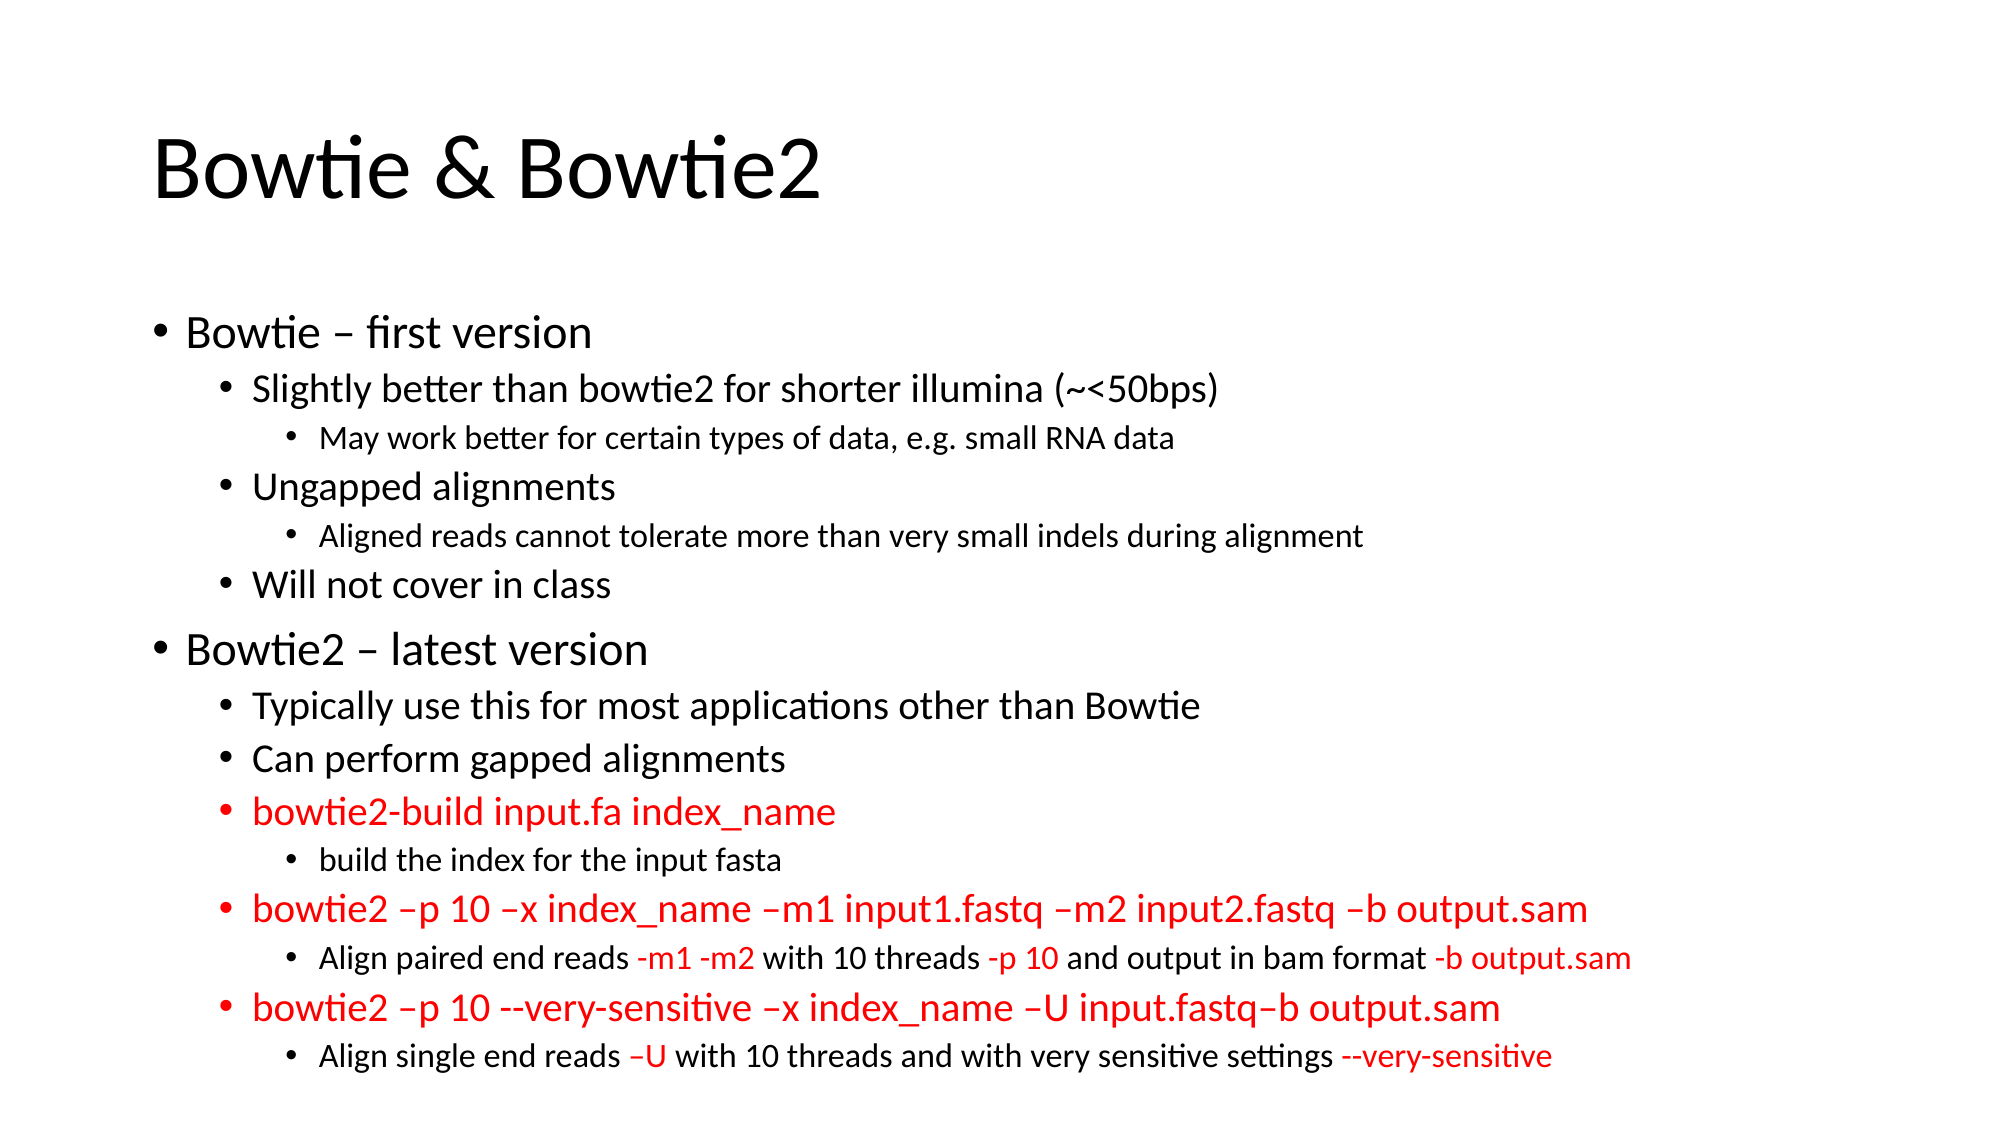

# Bowtie & Bowtie2
Bowtie – first version
Slightly better than bowtie2 for shorter illumina (~<50bps)
May work better for certain types of data, e.g. small RNA data
Ungapped alignments
Aligned reads cannot tolerate more than very small indels during alignment
Will not cover in class
Bowtie2 – latest version
Typically use this for most applications other than Bowtie
Can perform gapped alignments
bowtie2-build input.fa index_name
build the index for the input fasta
bowtie2 –p 10 –x index_name –m1 input1.fastq –m2 input2.fastq –b output.sam
Align paired end reads -m1 -m2 with 10 threads -p 10 and output in bam format -b output.sam
bowtie2 –p 10 --very-sensitive –x index_name –U input.fastq–b output.sam
Align single end reads –U with 10 threads and with very sensitive settings --very-sensitive